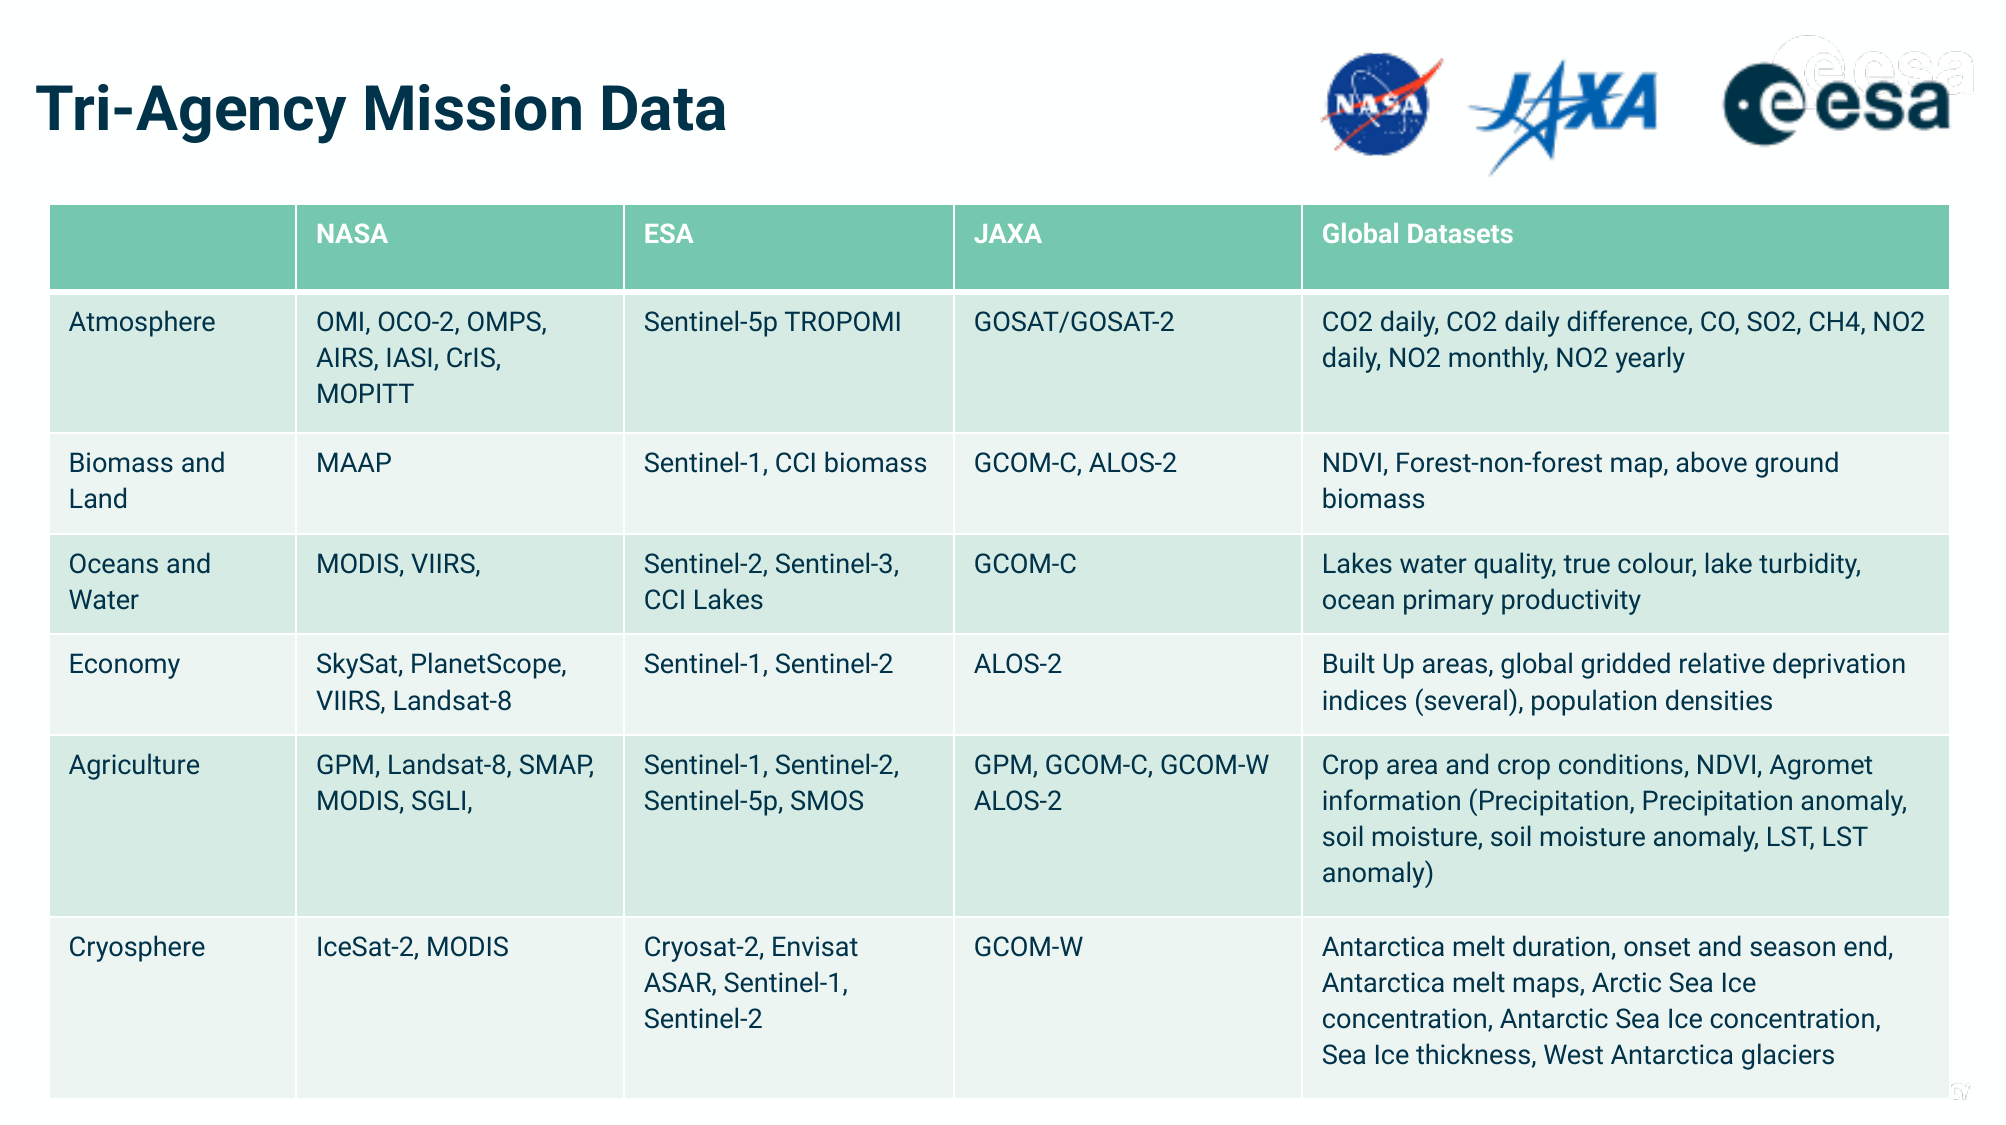

# Tri-Agency Mission Data
|  | NASA | ESA | JAXA | Global Datasets |
| --- | --- | --- | --- | --- |
| Atmosphere | OMI, OCO-2, OMPS, AIRS, IASI, CrIS, MOPITT | Sentinel-5p TROPOMI | GOSAT/GOSAT-2 | CO2 daily, CO2 daily difference, CO, SO2, CH4, NO2 daily, NO2 monthly, NO2 yearly |
| Biomass and Land | MAAP | Sentinel-1, CCI biomass | GCOM-C, ALOS-2 | NDVI, Forest-non-forest map, above ground biomass |
| Oceans and Water | MODIS, VIIRS, | Sentinel-2, Sentinel-3, CCI Lakes | GCOM-C | Lakes water quality, true colour, lake turbidity, ocean primary productivity |
| Economy | SkySat, PlanetScope, VIIRS, Landsat-8 | Sentinel-1, Sentinel-2 | ALOS-2 | Built Up areas, global gridded relative deprivation indices (several), population densities |
| Agriculture | GPM, Landsat-8, SMAP, MODIS, SGLI, | Sentinel-1, Sentinel-2, Sentinel-5p, SMOS | GPM, GCOM-C, GCOM-W ALOS-2 | Crop area and crop conditions, NDVI, Agromet information (Precipitation, Precipitation anomaly, soil moisture, soil moisture anomaly, LST, LST anomaly) |
| Cryosphere | IceSat-2, MODIS | Cryosat-2, Envisat ASAR, Sentinel-1, Sentinel-2 | GCOM-W | Antarctica melt duration, onset and season end, Antarctica melt maps, Arctic Sea Ice concentration, Antarctic Sea Ice concentration, Sea Ice thickness, West Antarctica glaciers |